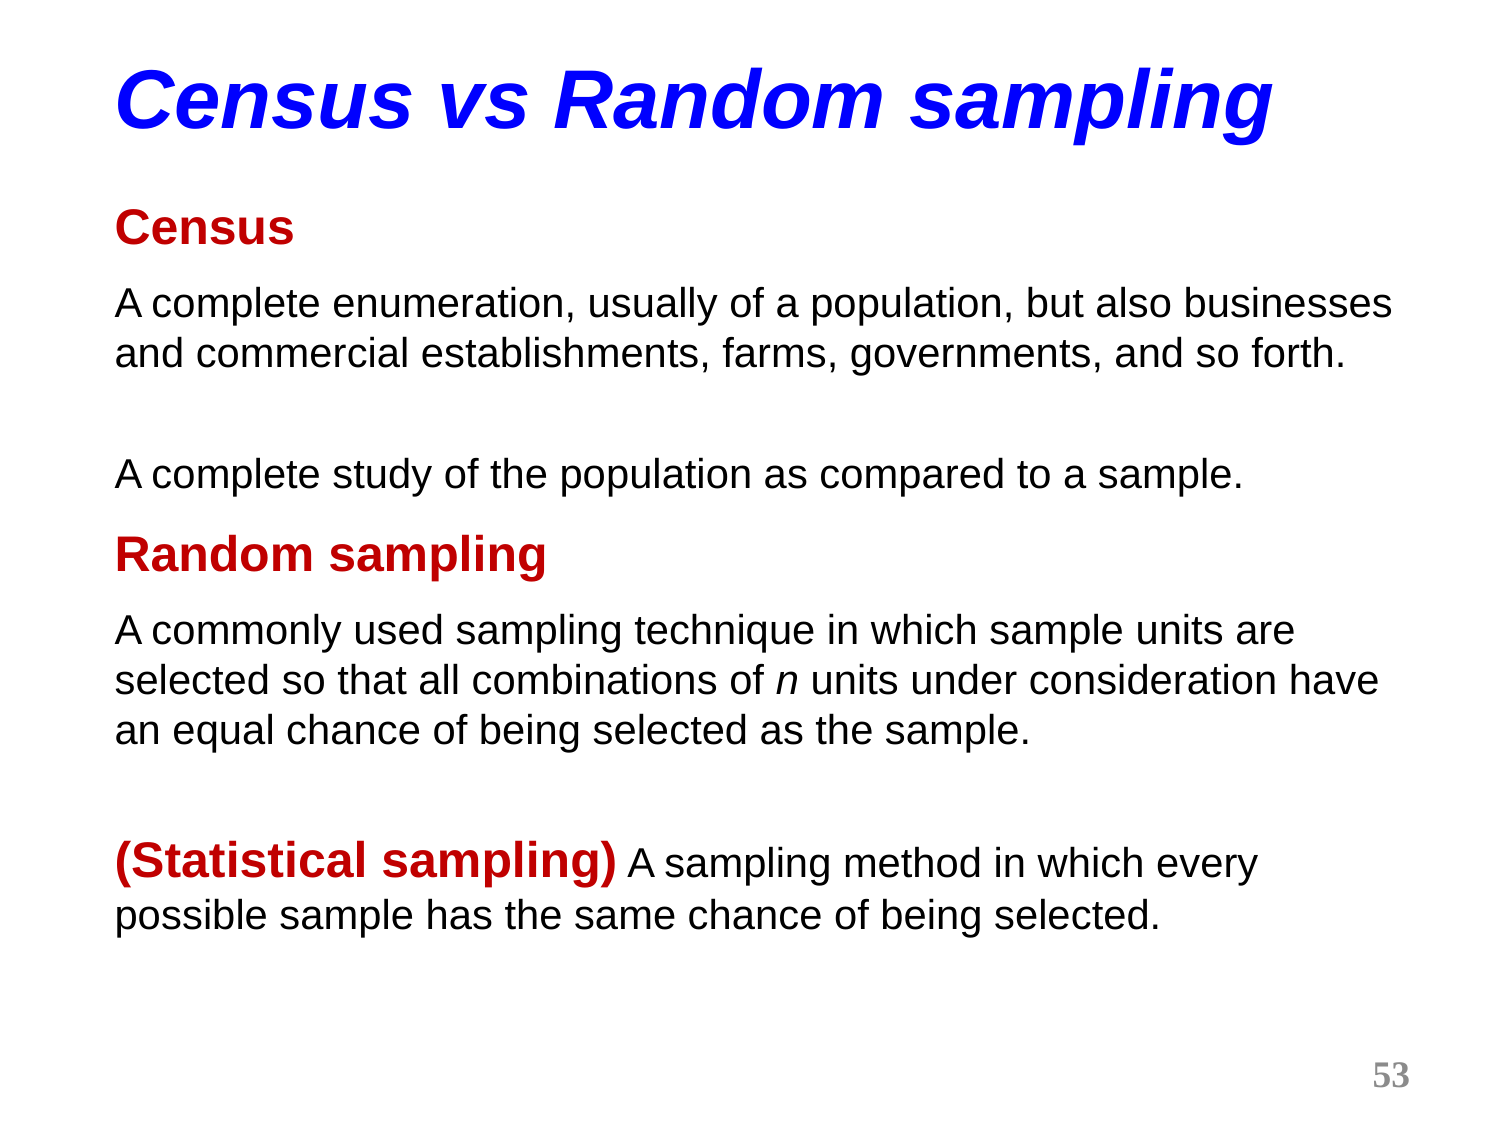

Census vs Random sampling

Census
A complete enumeration, usually of a population, but also businesses and commercial establishments, farms, governments, and so forth.
A complete study of the population as compared to a sample.
Random sampling
A commonly used sampling technique in which sample units are selected so that all combinations of n units under consideration have an equal chance of being selected as the sample.
(Statistical sampling) A sampling method in which every possible sample has the same chance of being selected.
53